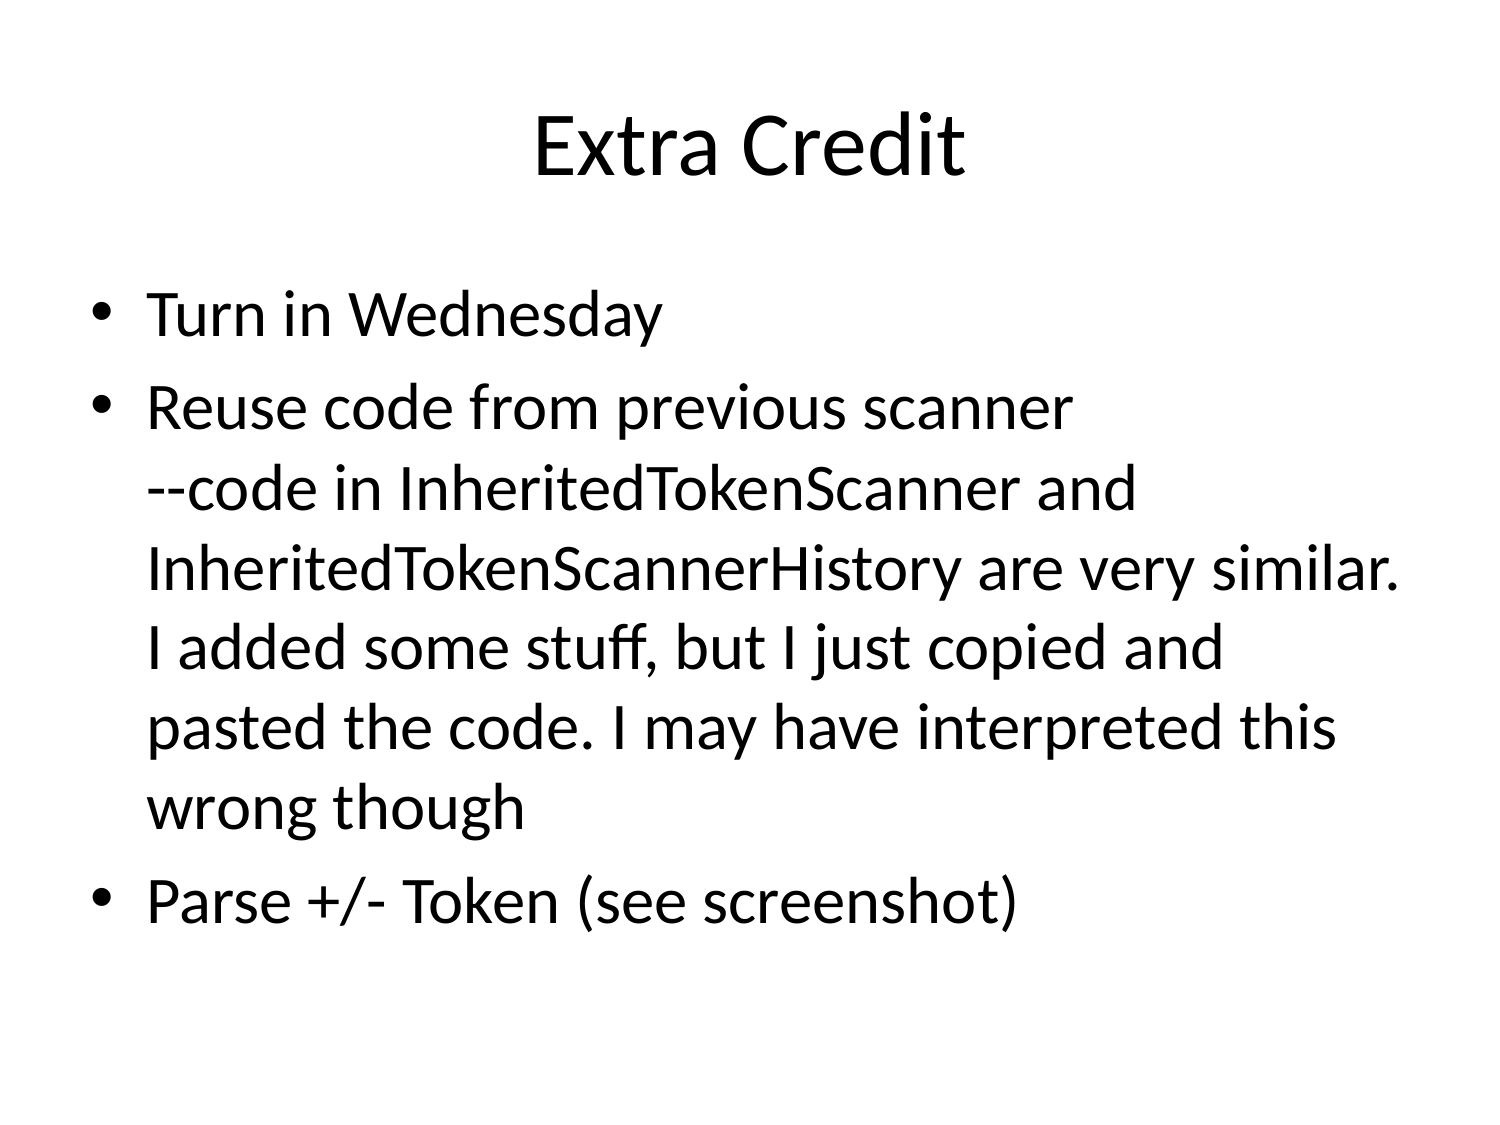

# Extra Credit
Turn in Wednesday
Reuse code from previous scanner
--code in InheritedTokenScanner and InheritedTokenScannerHistory are very similar. I added some stuff, but I just copied and pasted the code. I may have interpreted this wrong though
Parse +/- Token (see screenshot)